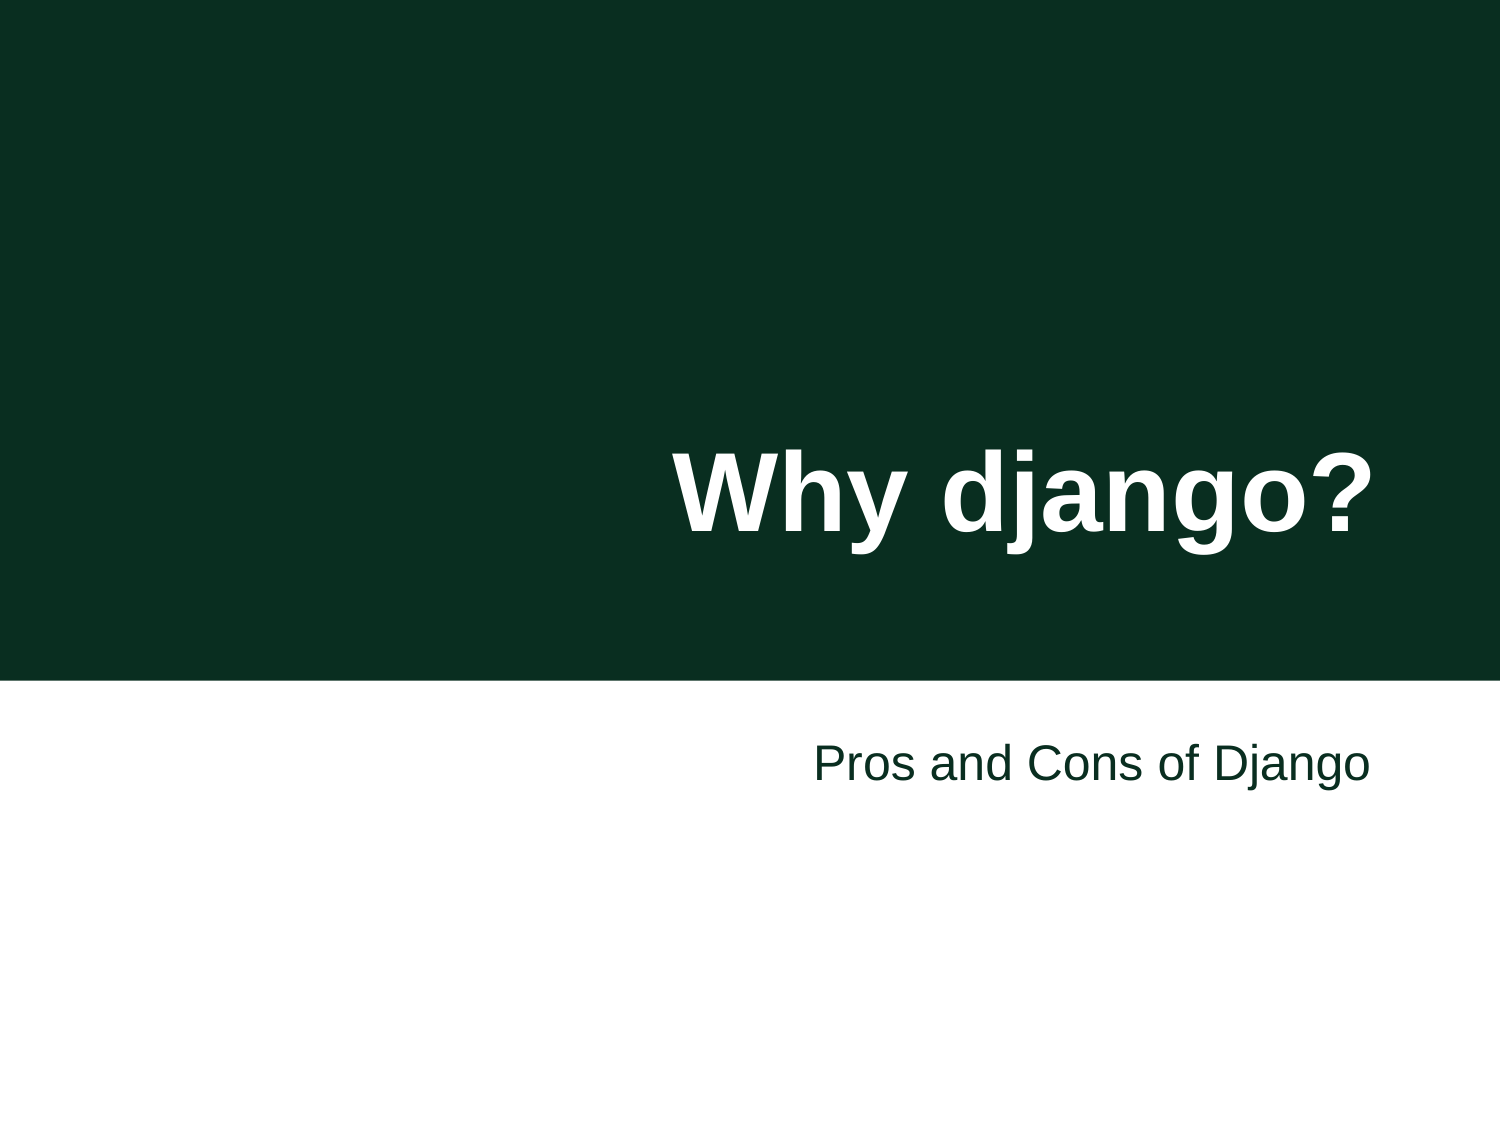

Why django?
Pros and Cons of Django